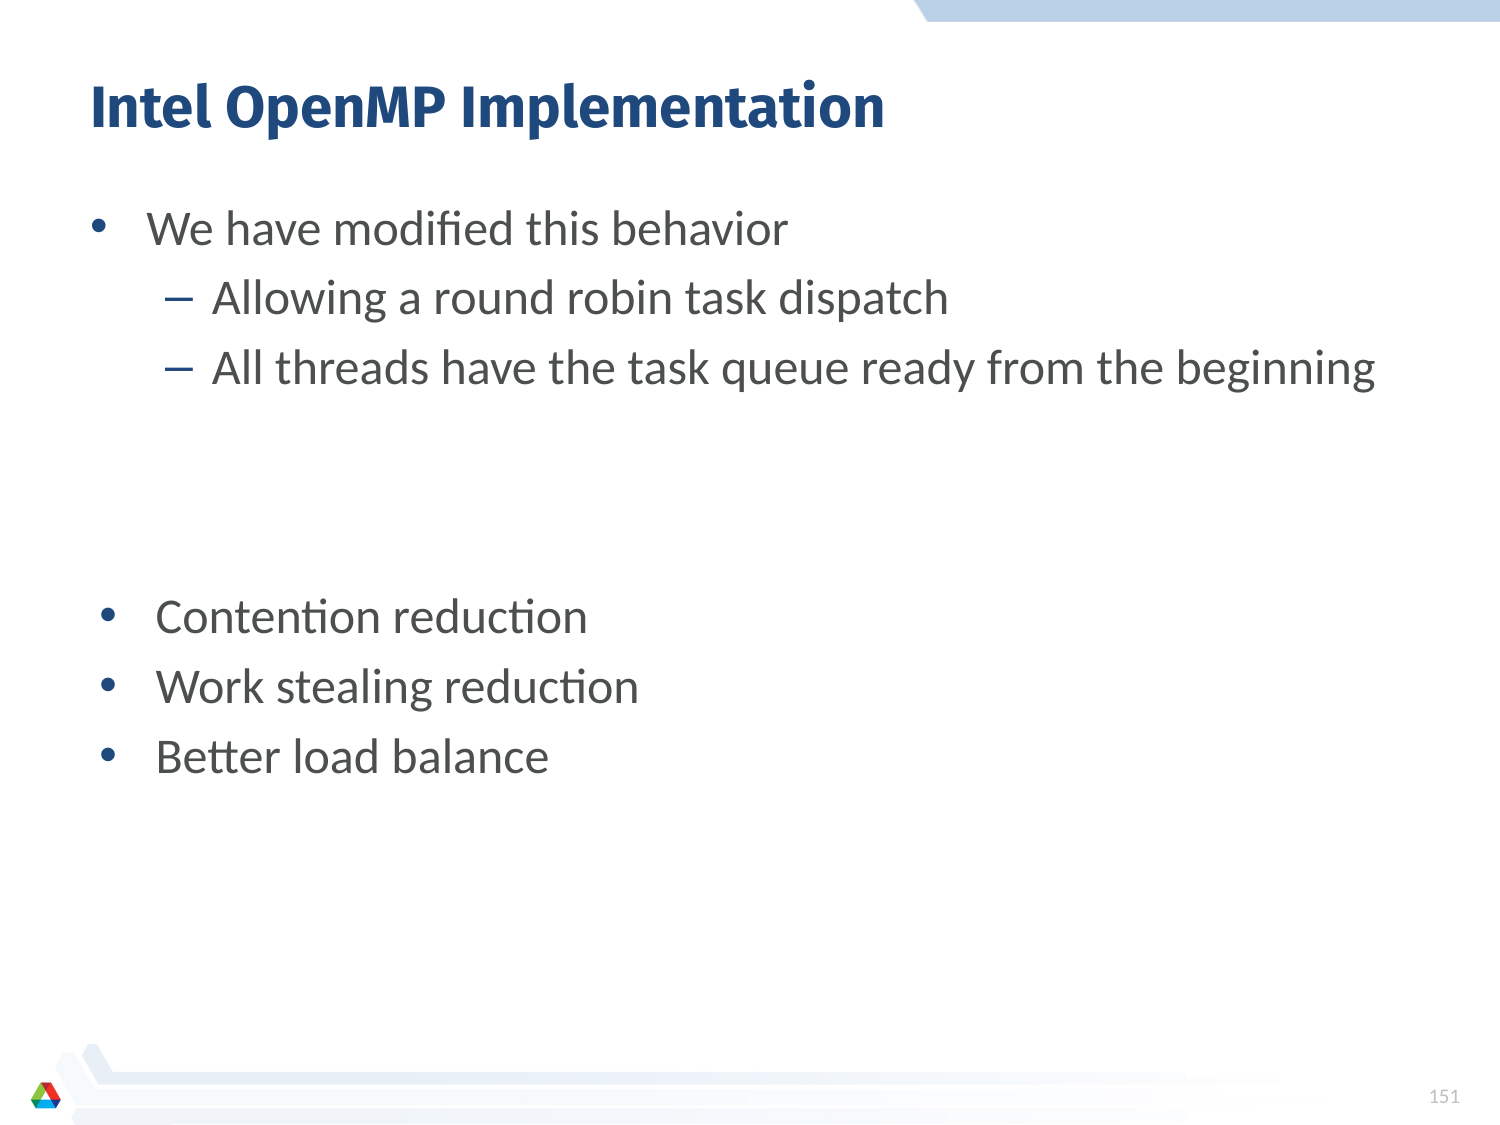

# Intel OpenMP Implementation
We have modified this behavior
Allowing a round robin task dispatch
All threads have the task queue ready from the beginning

Contention reduction
Work stealing reduction
Better load balance
151